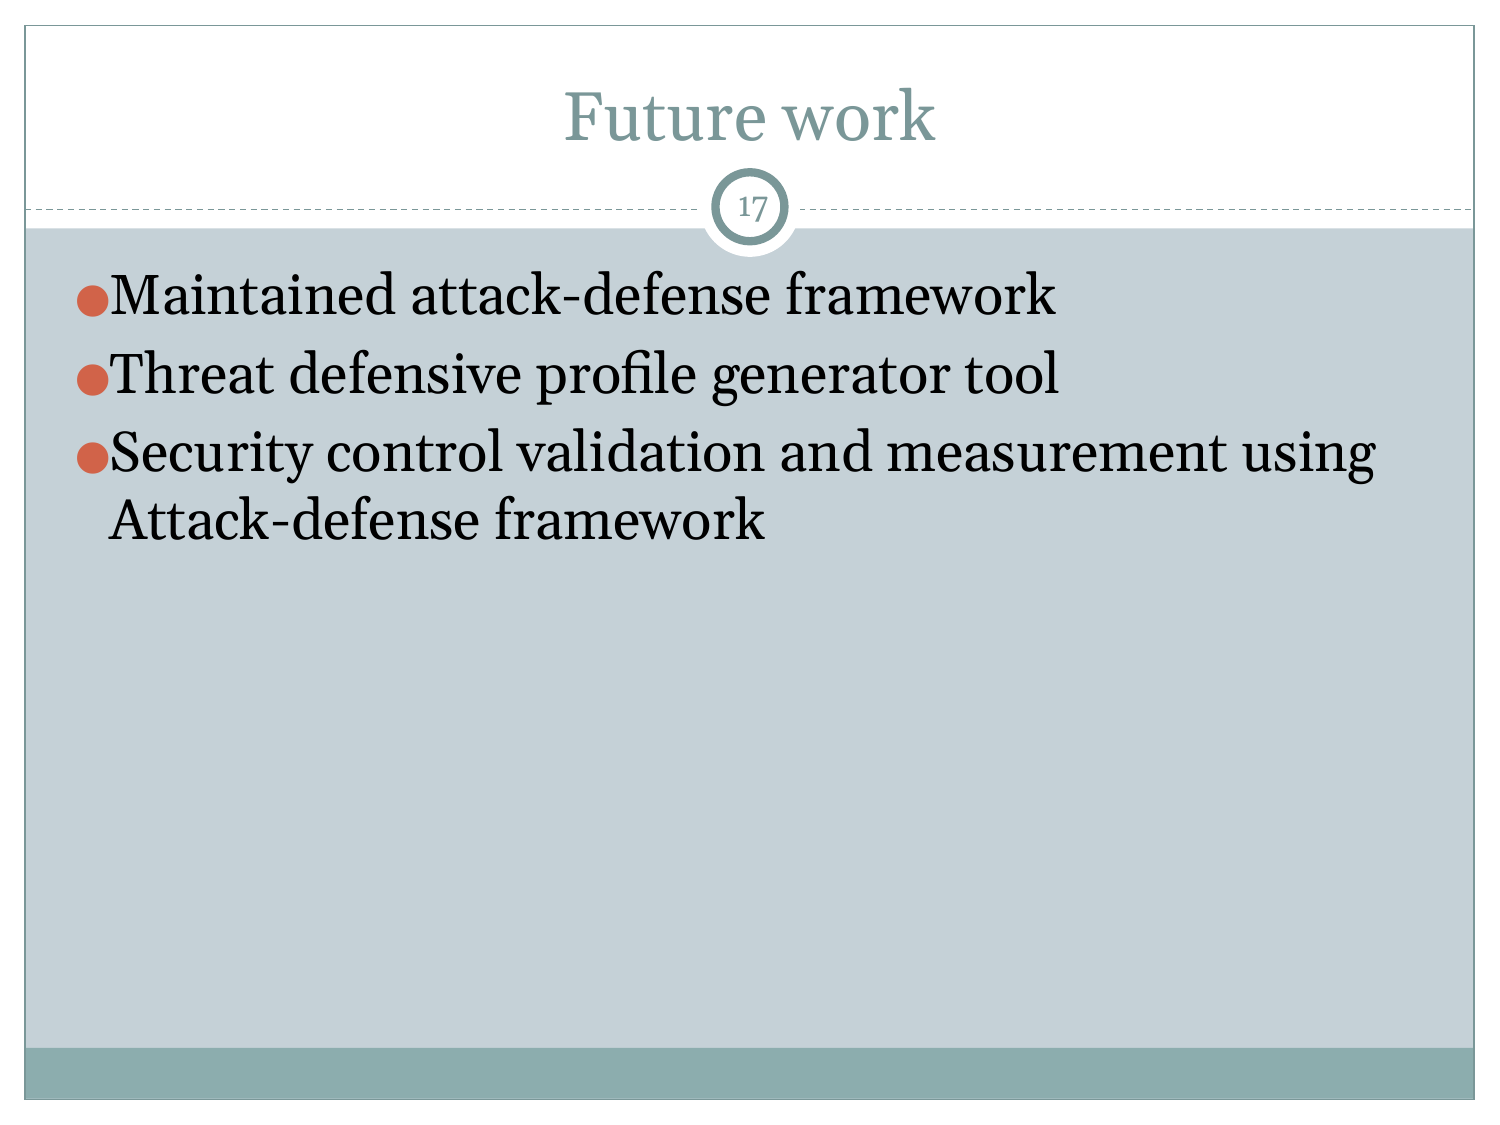

# Future work
17
Maintained attack-defense framework
Threat defensive profile generator tool
Security control validation and measurement using Attack-defense framework